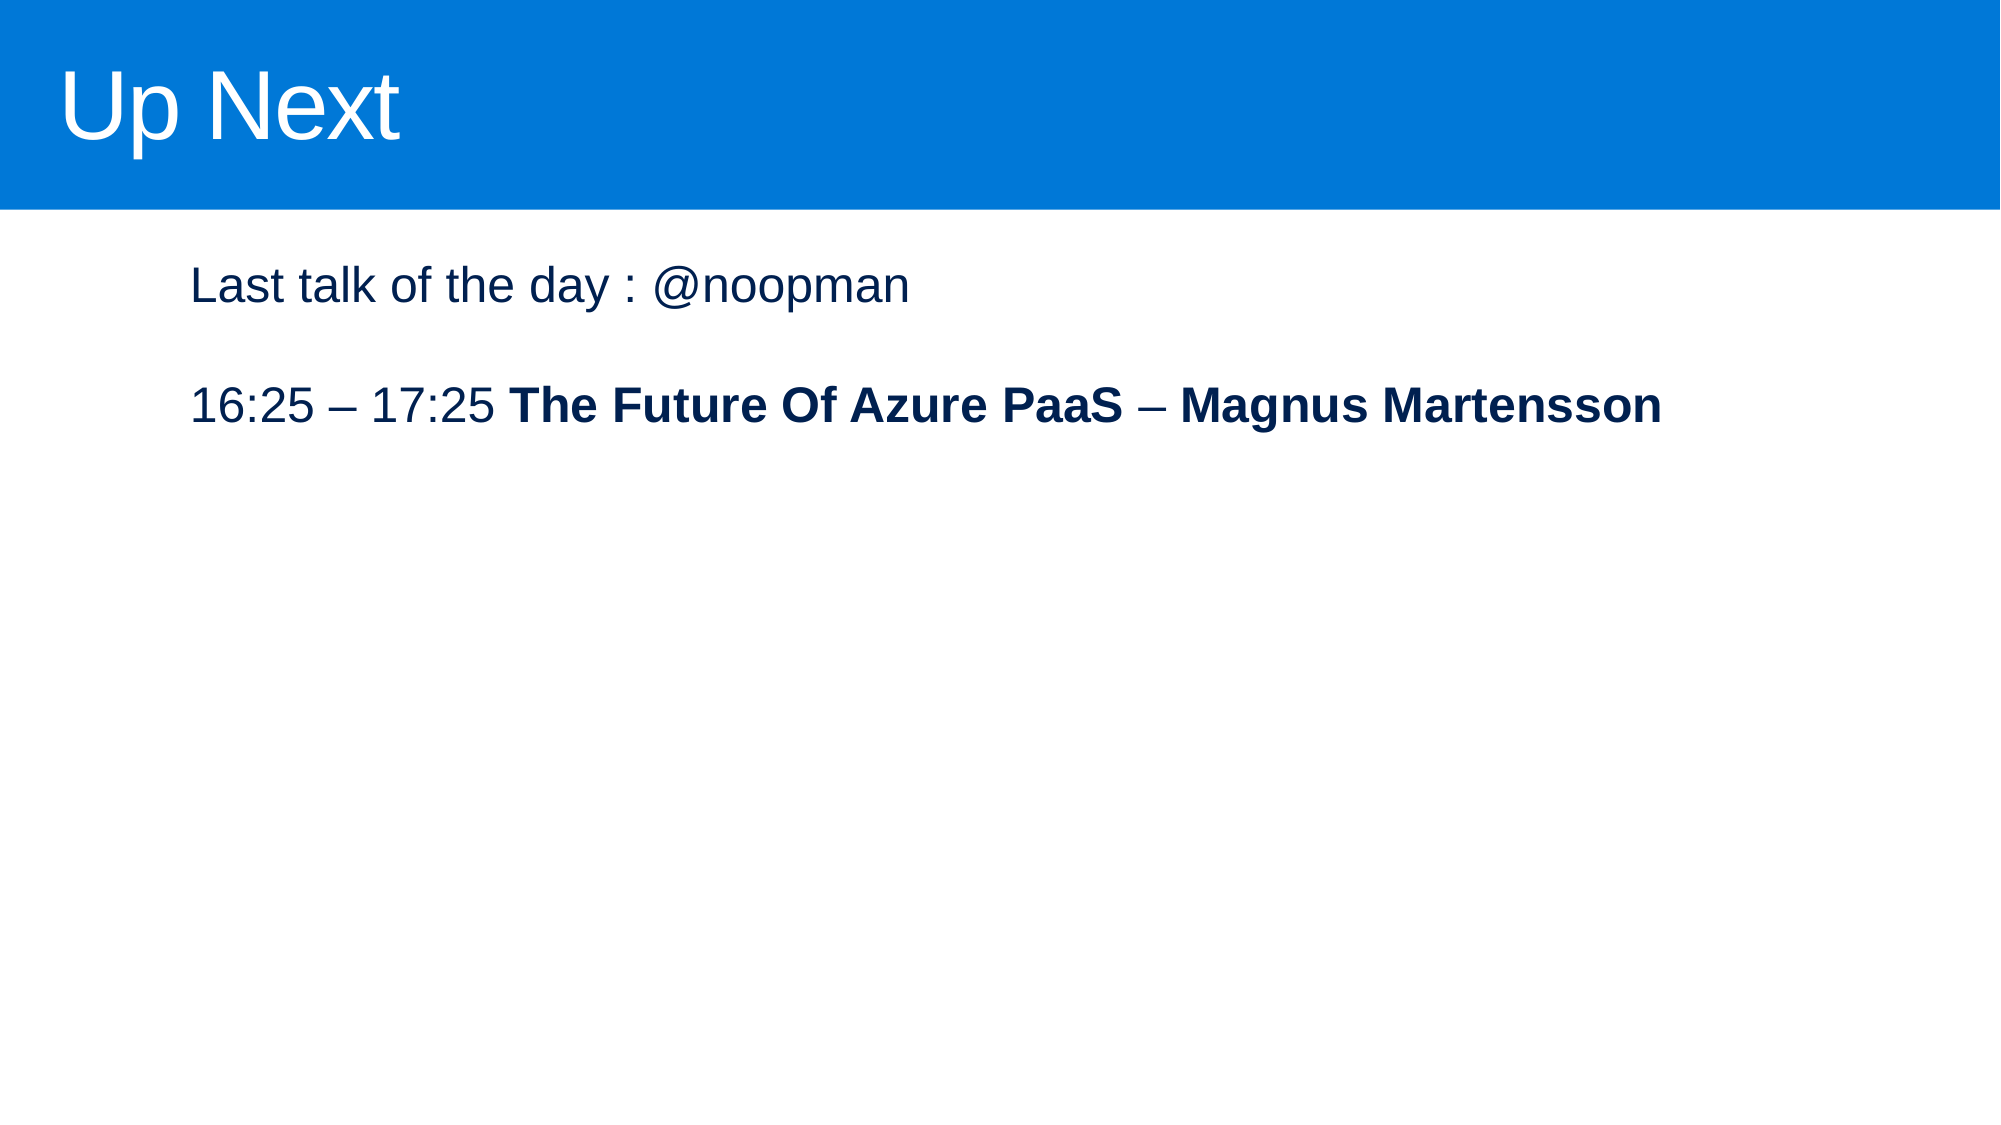

Up Next
Last talk of the day : @noopman

16:25 – 17:25 The Future Of Azure PaaS – Magnus Martensson